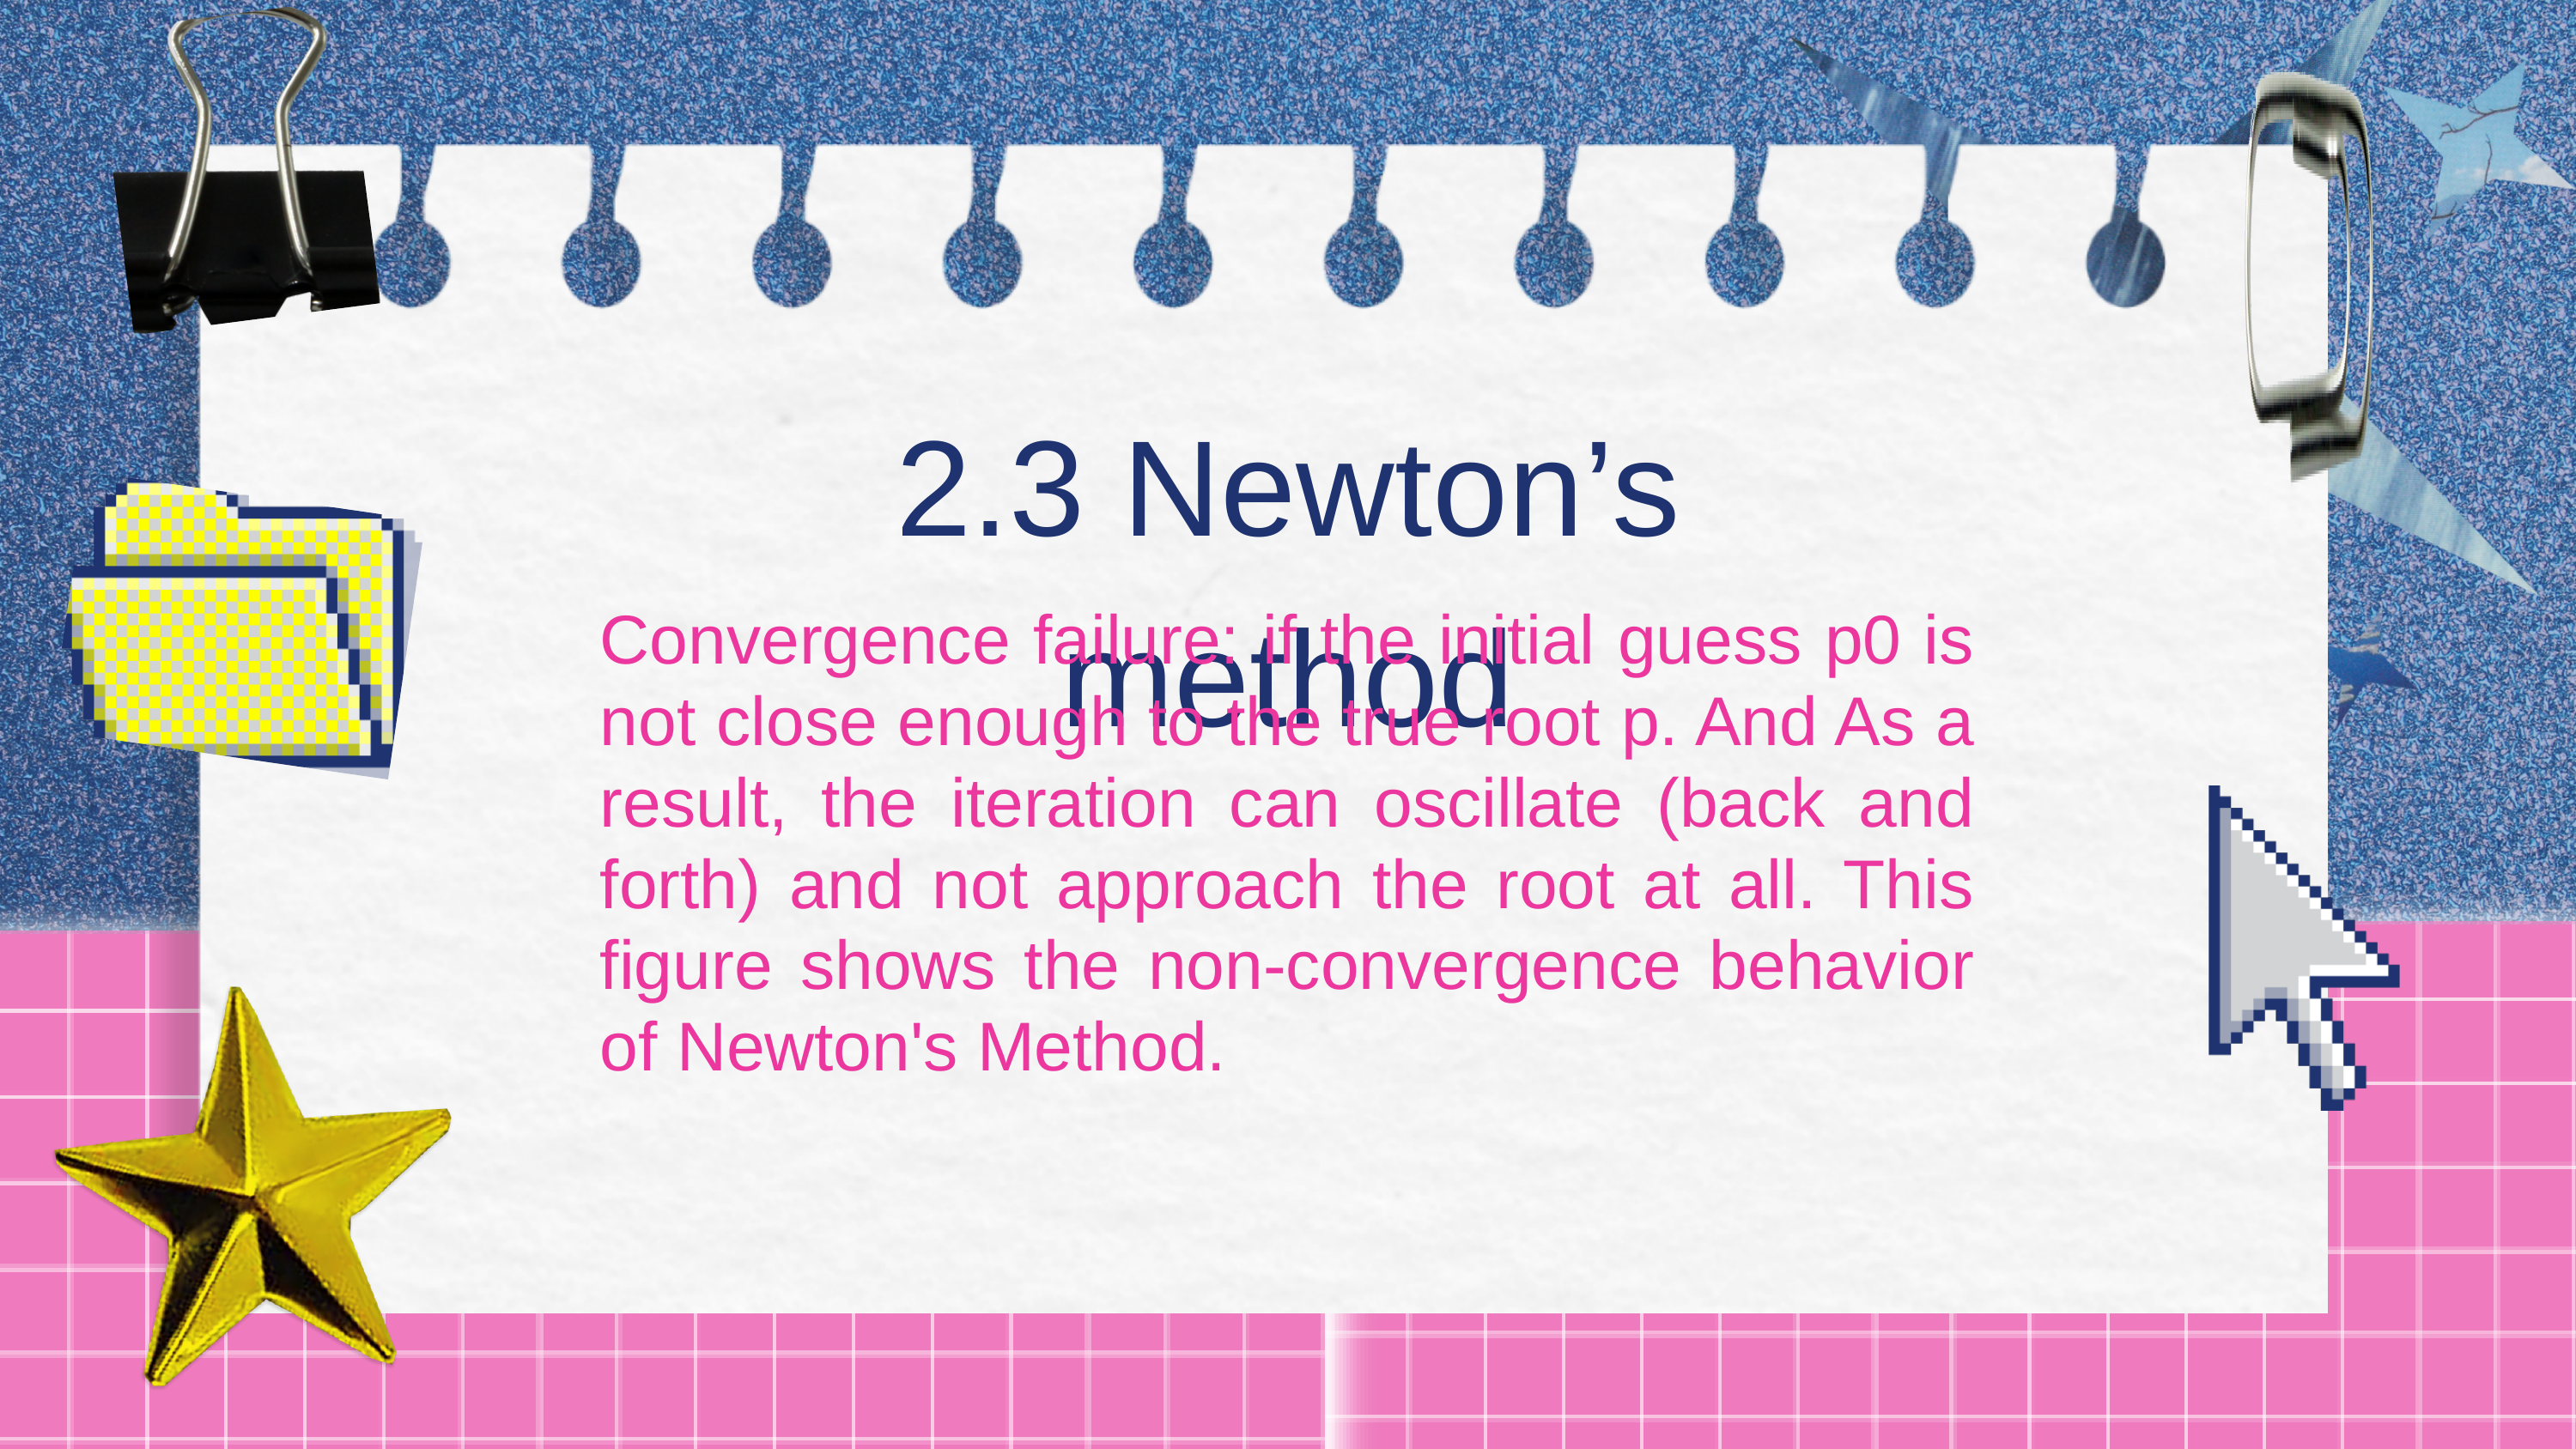

2.3 Newton’s method

Convergence failure: if the initial guess p0 is not close enough to the true root p. And As a result, the iteration can oscillate (back and forth) and not approach the root at all. This figure shows the non-convergence behavior of Newton's Method.